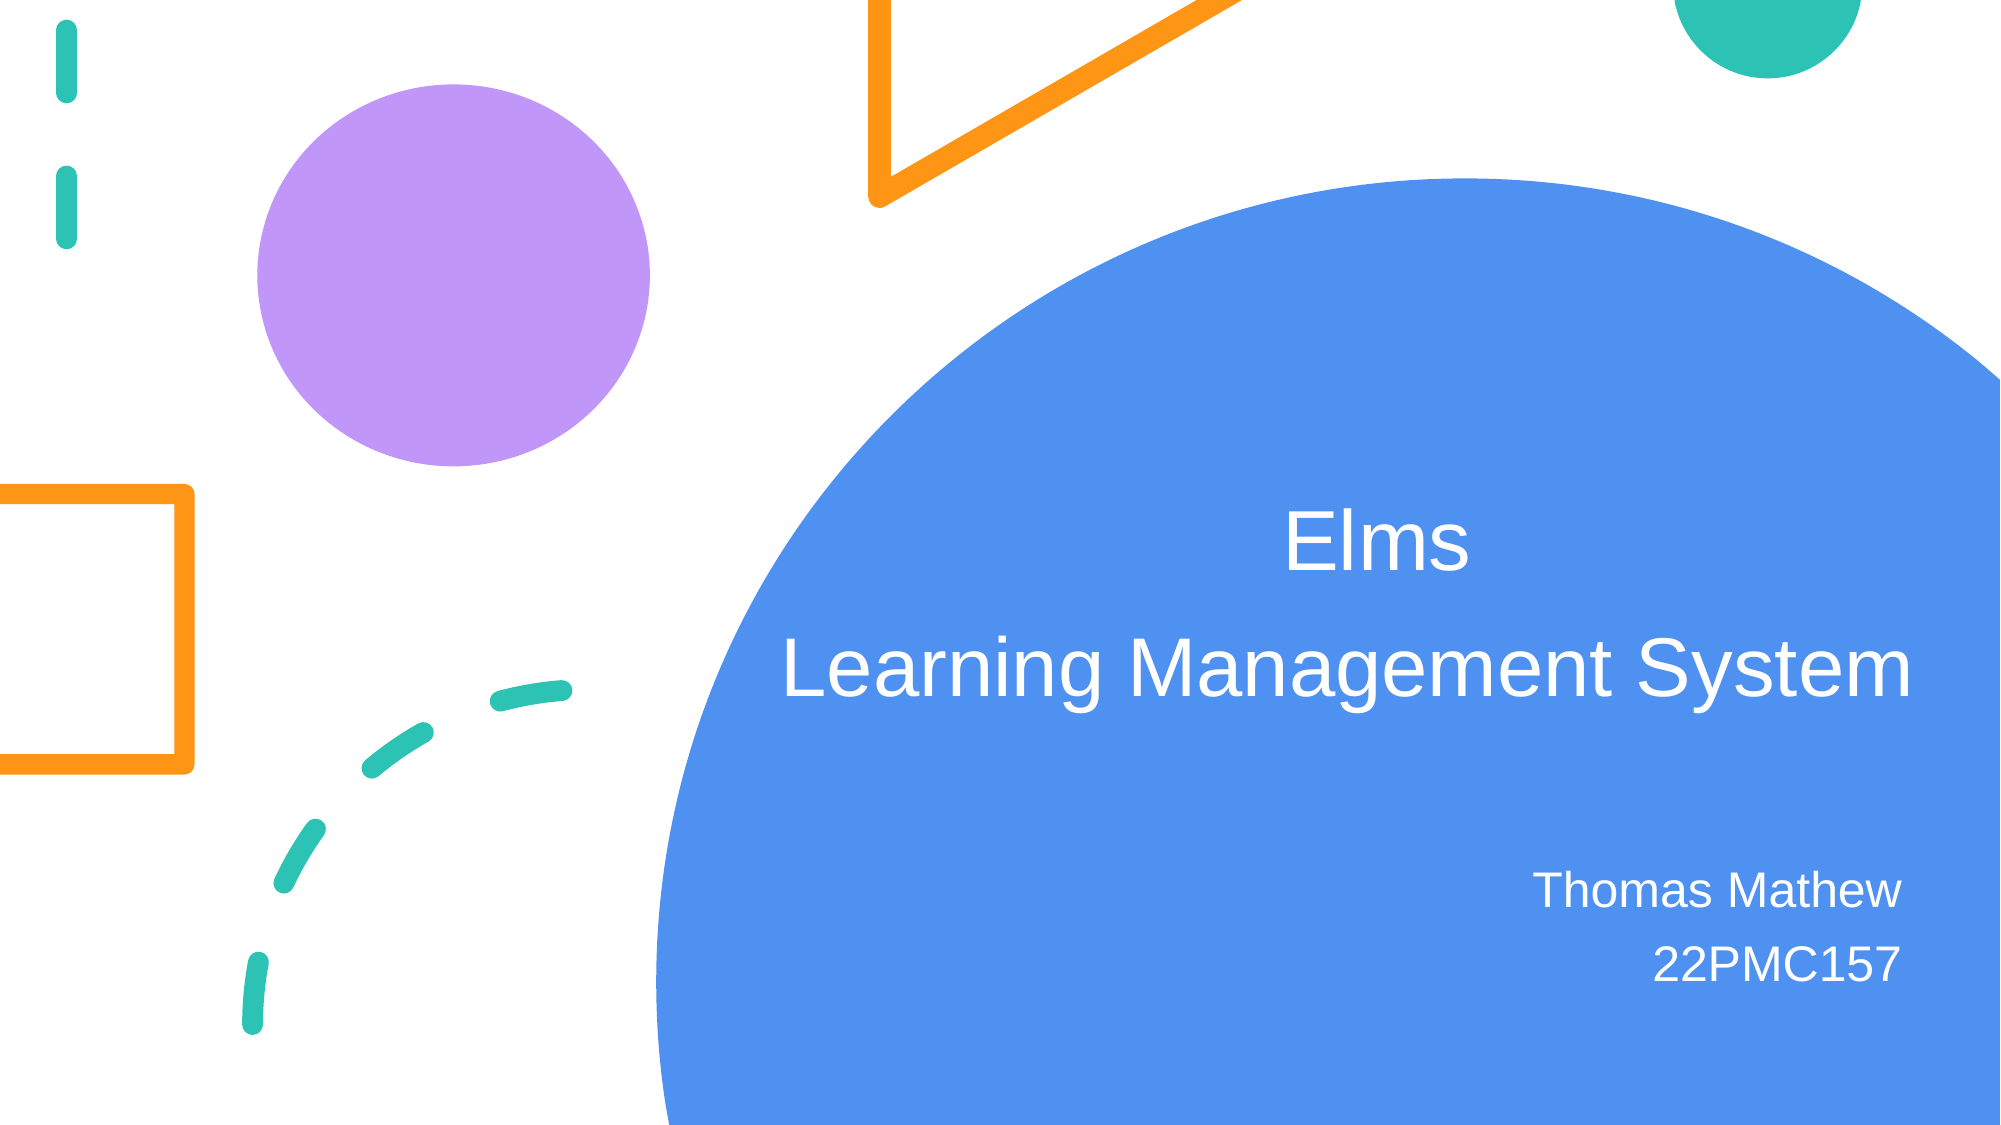

# Elms
Learning Management System
Thomas Mathew
22PMC157